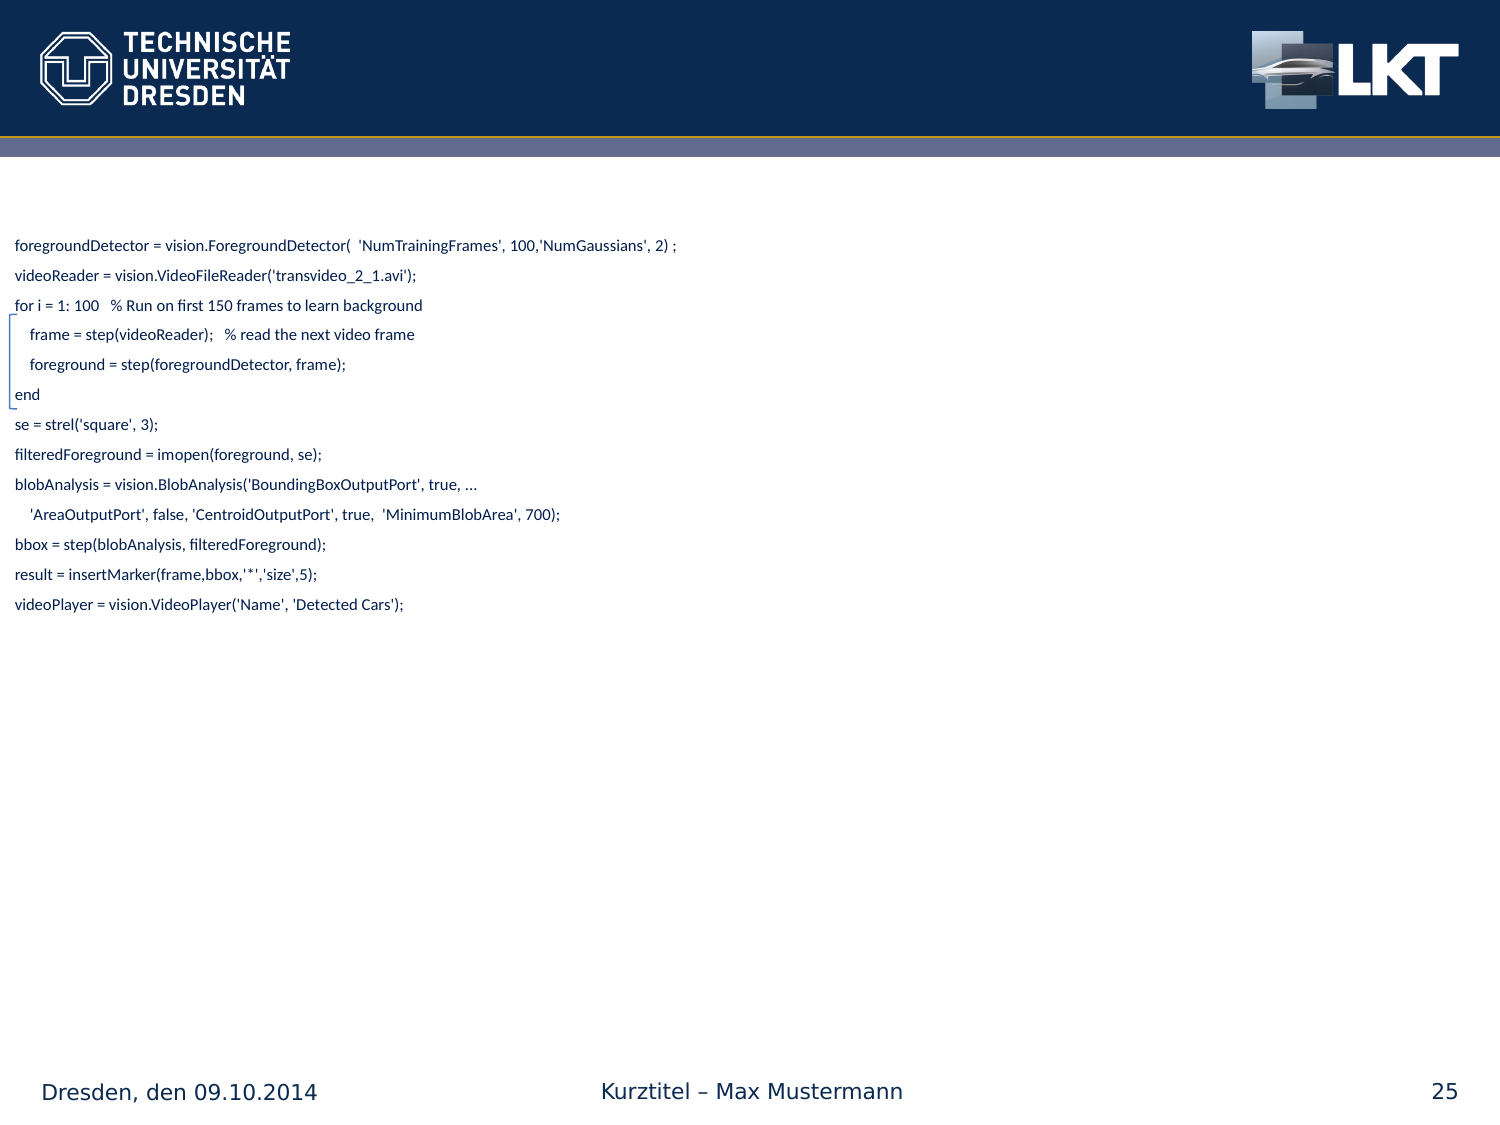

#

foregroundDetector = vision.ForegroundDetector(  'NumTrainingFrames', 100,'NumGaussians', 2) ;
videoReader = vision.VideoFileReader('transvideo_2_1.avi');
for i = 1: 100   % Run on first 150 frames to learn background
    frame = step(videoReader);   % read the next video frame
    foreground = step(foregroundDetector, frame);
end
se = strel('square', 3);
filteredForeground = imopen(foreground, se);
blobAnalysis = vision.BlobAnalysis('BoundingBoxOutputPort', true, ...
    'AreaOutputPort', false, 'CentroidOutputPort', true,  'MinimumBlobArea', 700);
bbox = step(blobAnalysis, filteredForeground);
result = insertMarker(frame,bbox,'*','size',5);
videoPlayer = vision.VideoPlayer('Name', 'Detected Cars');